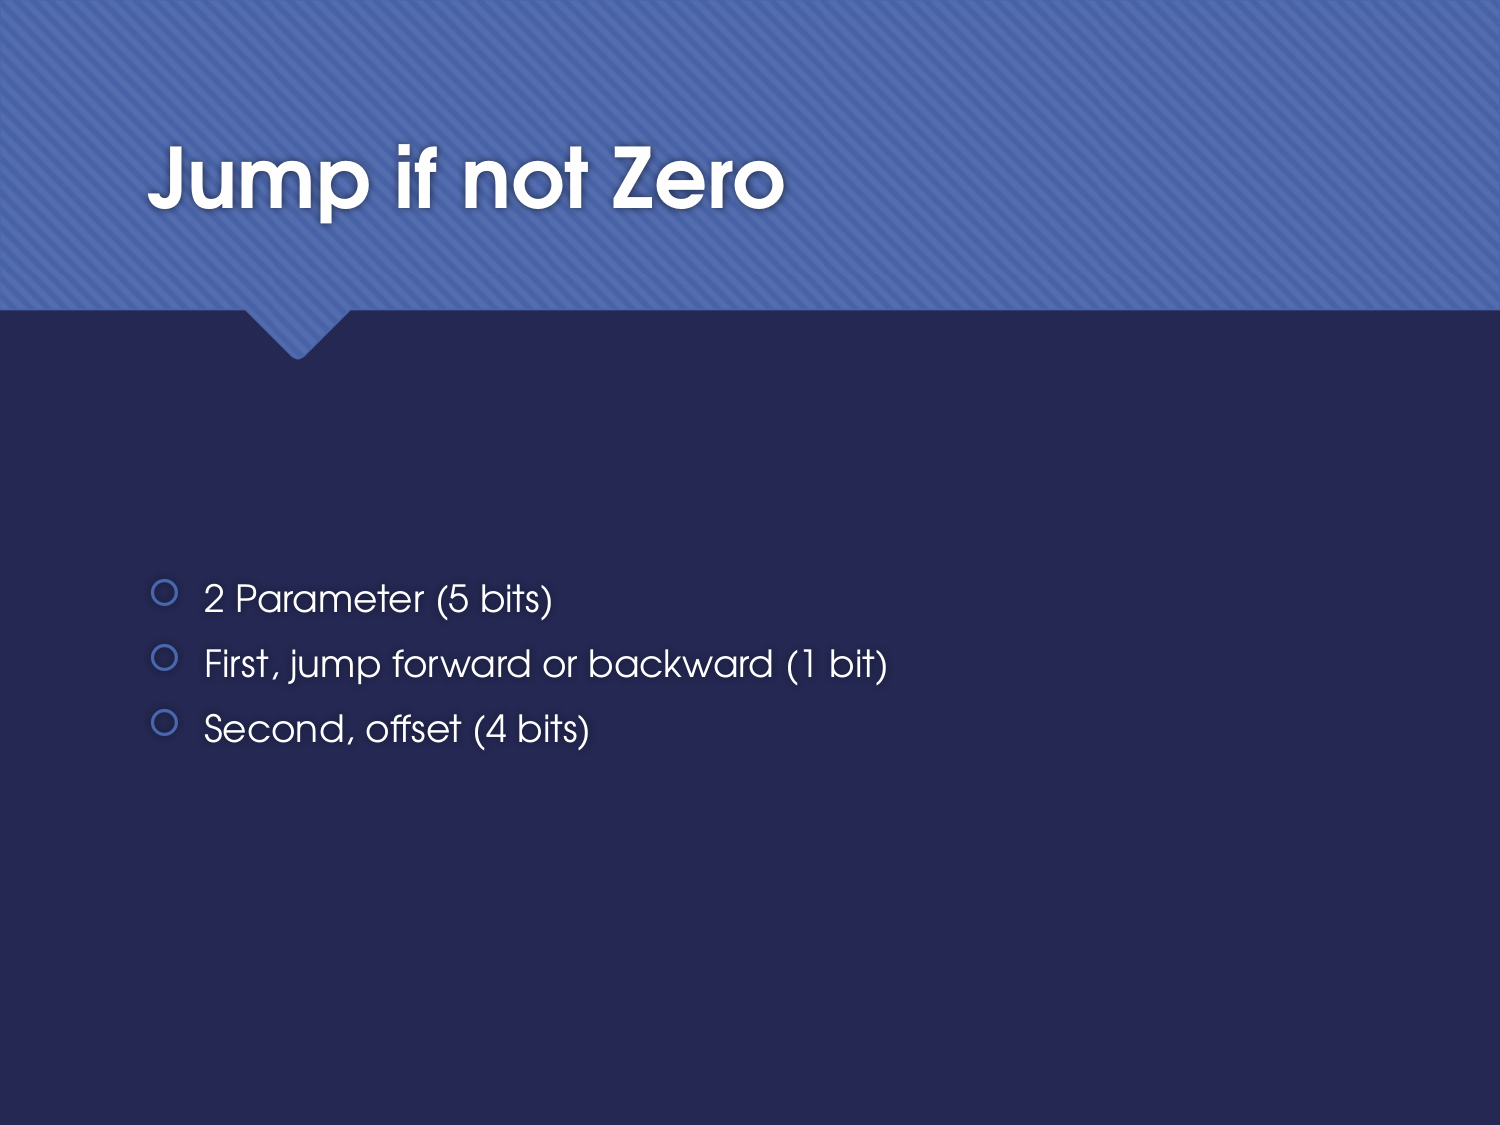

# Jump if not Zero
2 Parameter (5 bits)
First, jump forward or backward (1 bit)
Second, offset (4 bits)